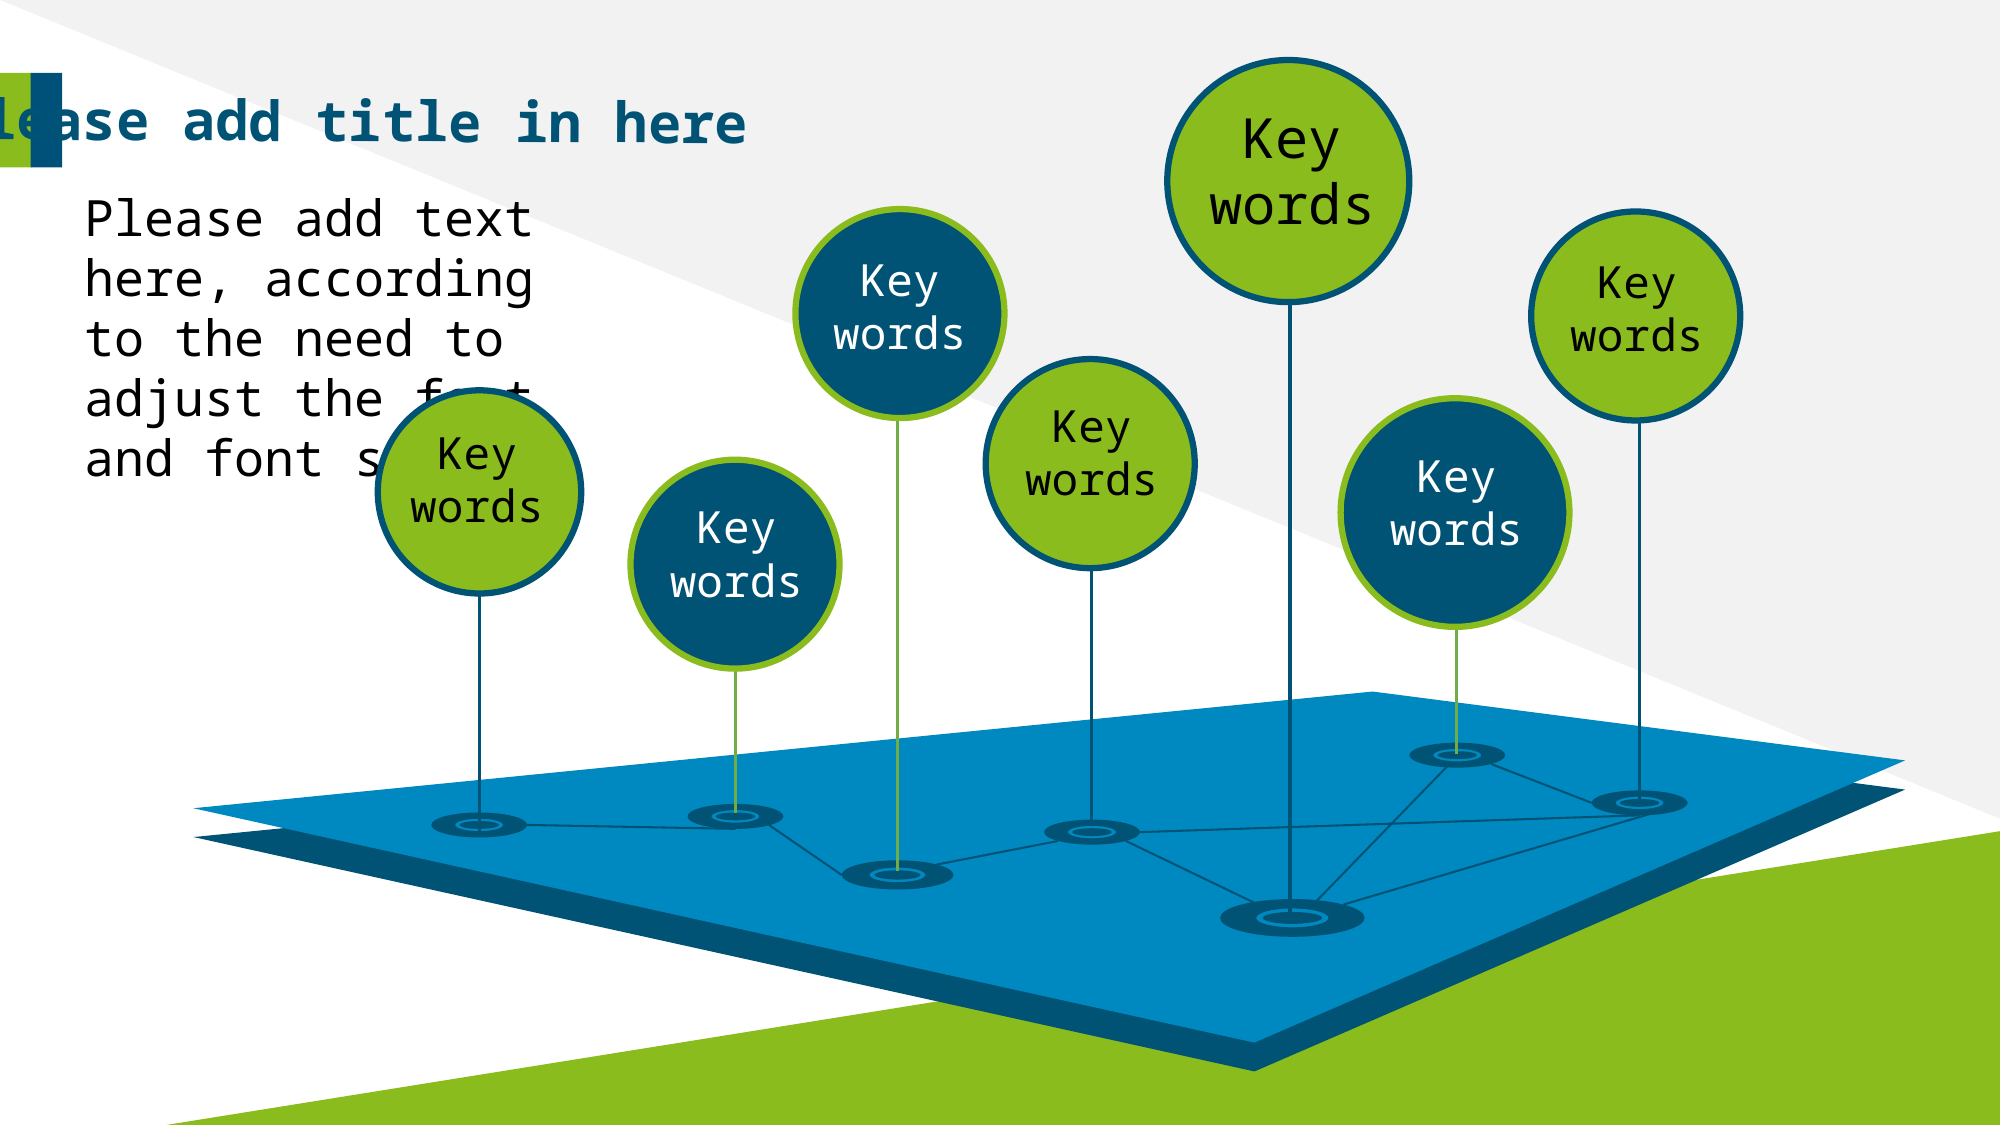

Key
words

Please add title in here
Please add text here, according to the need to adjust the font and font size

Key
words

Key
words

Key
words

Key
words

Key
words

Key
words